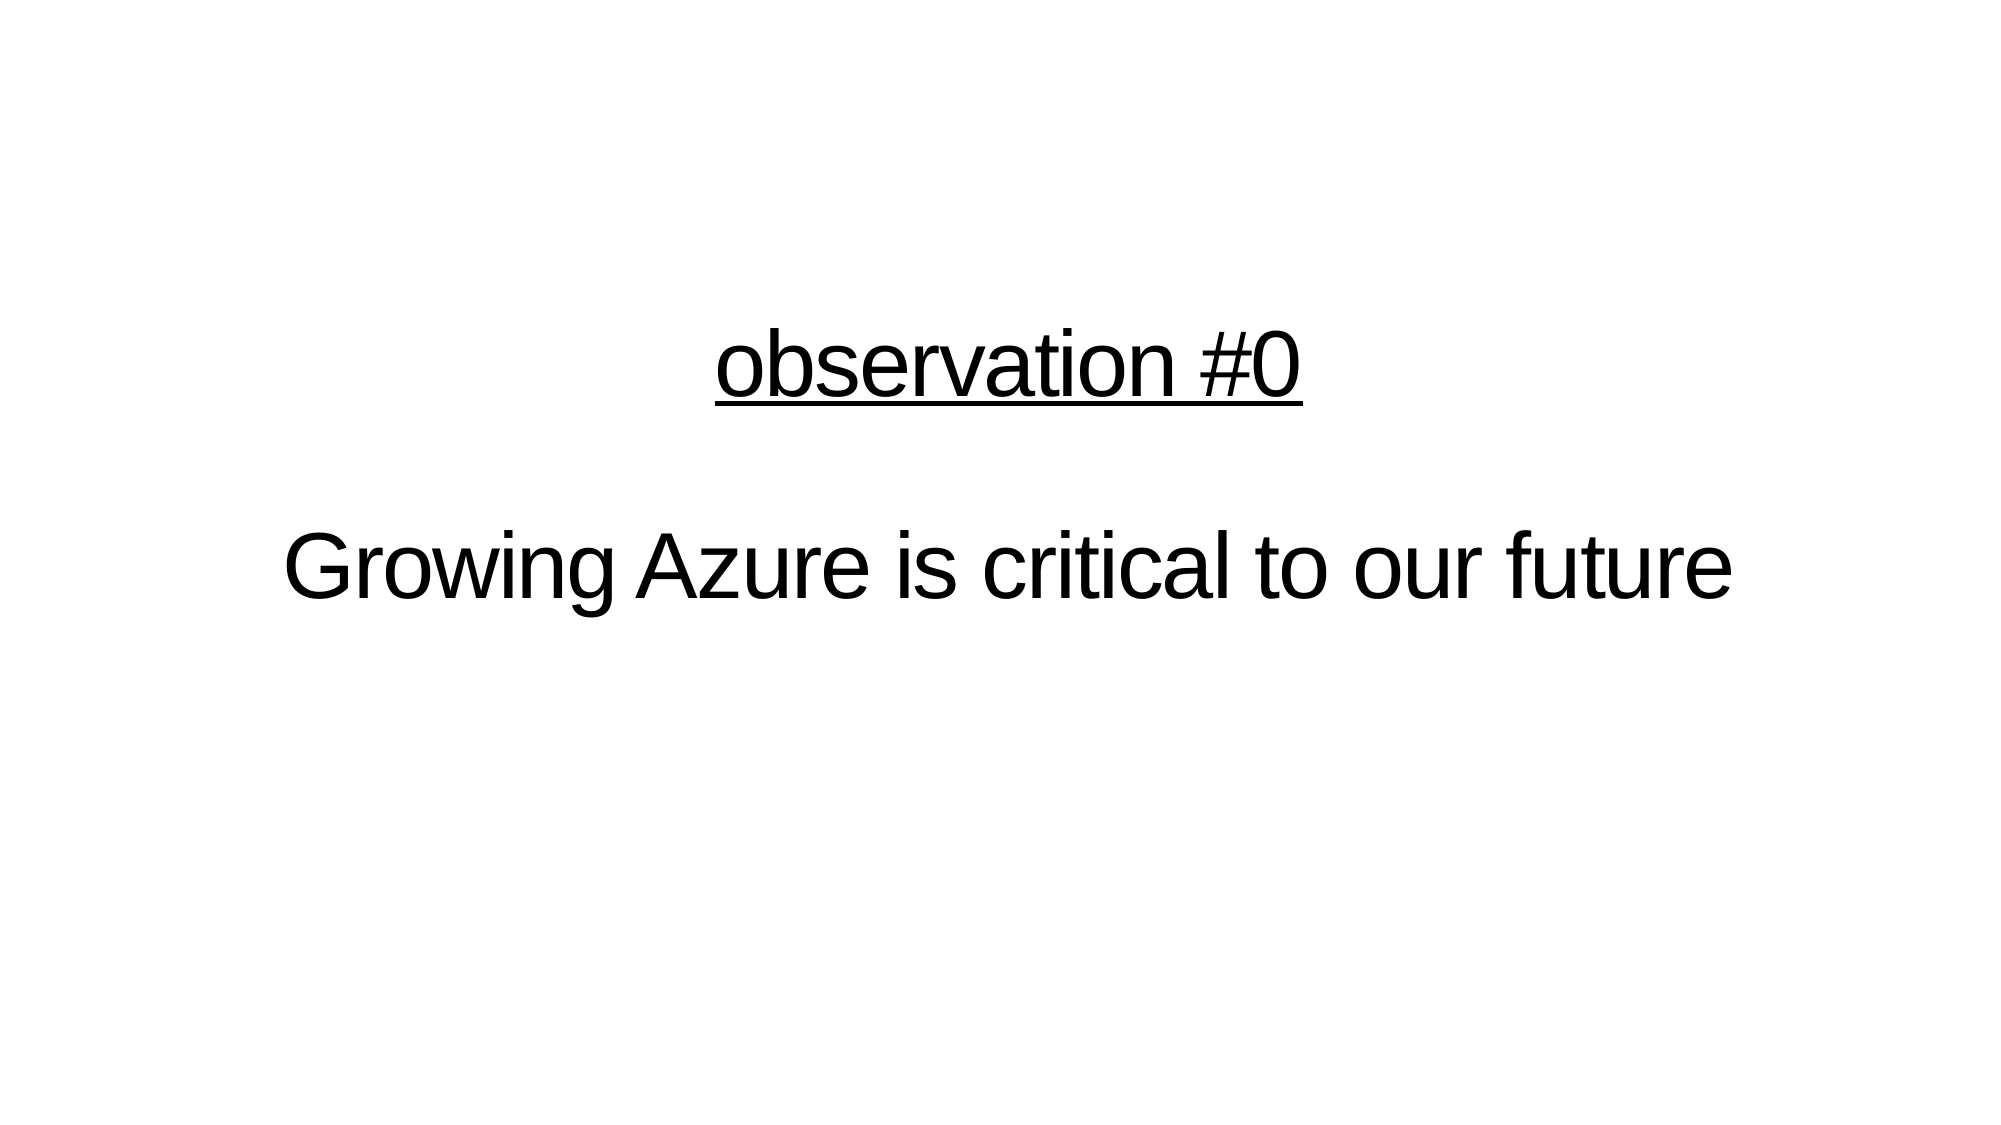

# observation #0 Growing Azure is critical to our future